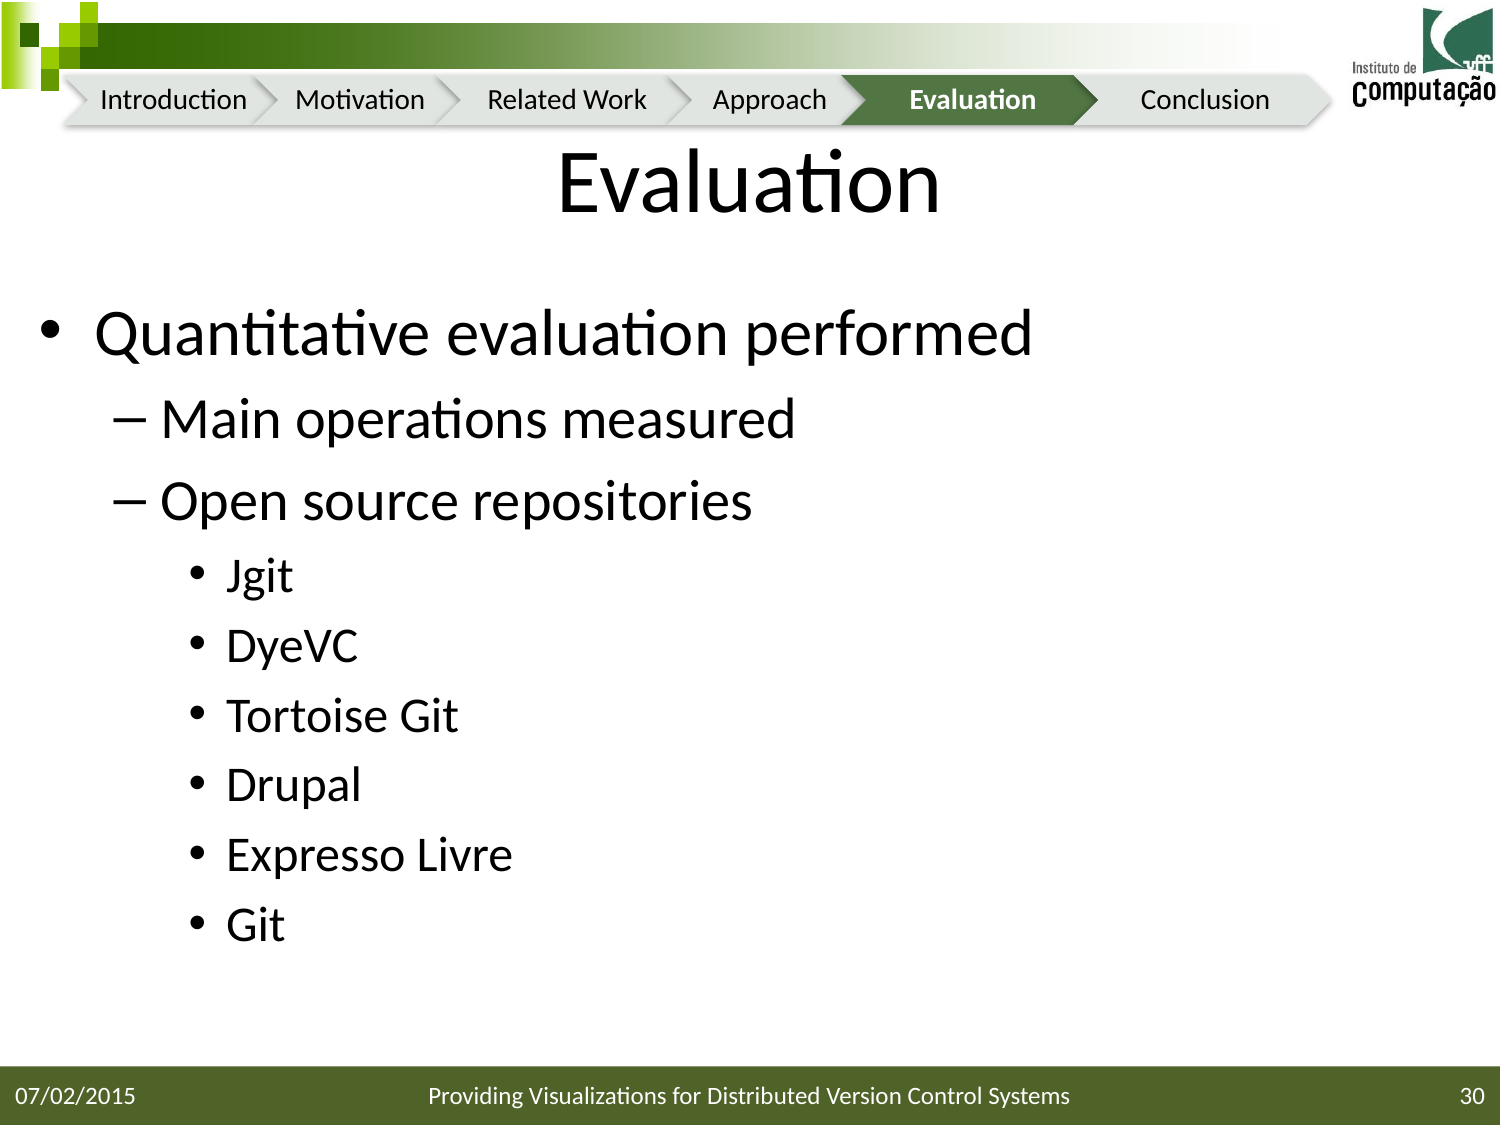

Introduction
Motivation
Related Work
Approach
Evaluation
Conclusion
# Evaluation
Quantitative evaluation performed
Main operations measured
Open source repositories
Jgit
DyeVC
Tortoise Git
Drupal
Expresso Livre
Git

07/02/2015
Providing Visualizations for Distributed Version Control Systems
30